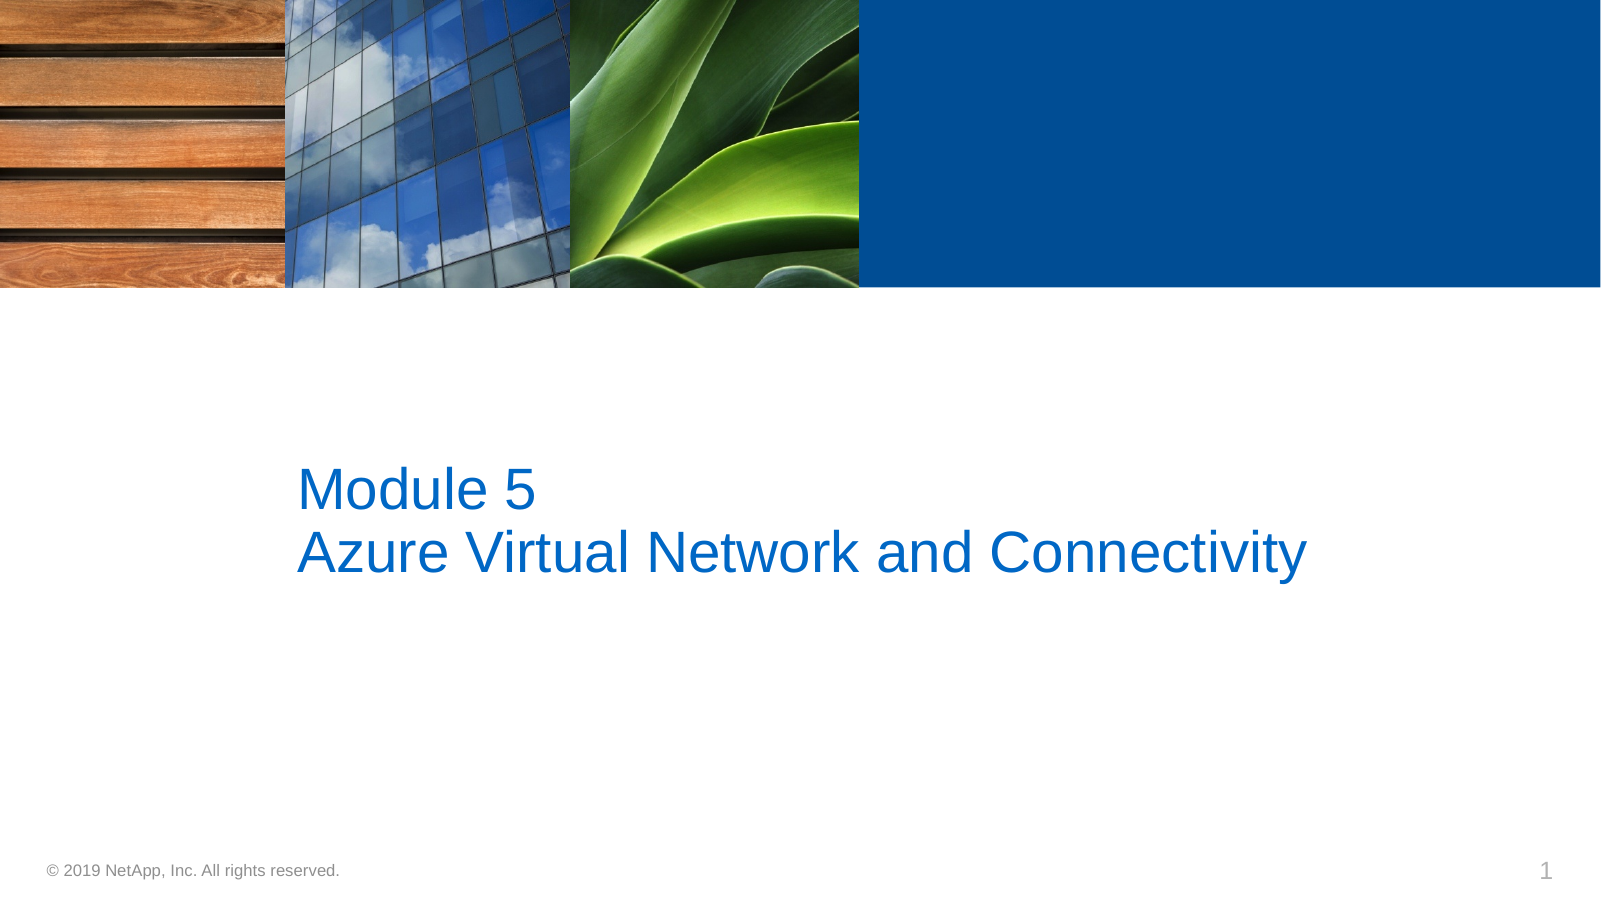

# Module 5 Azure Virtual Network and Connectivity
© 2019 NetApp, Inc. All rights reserved.
1